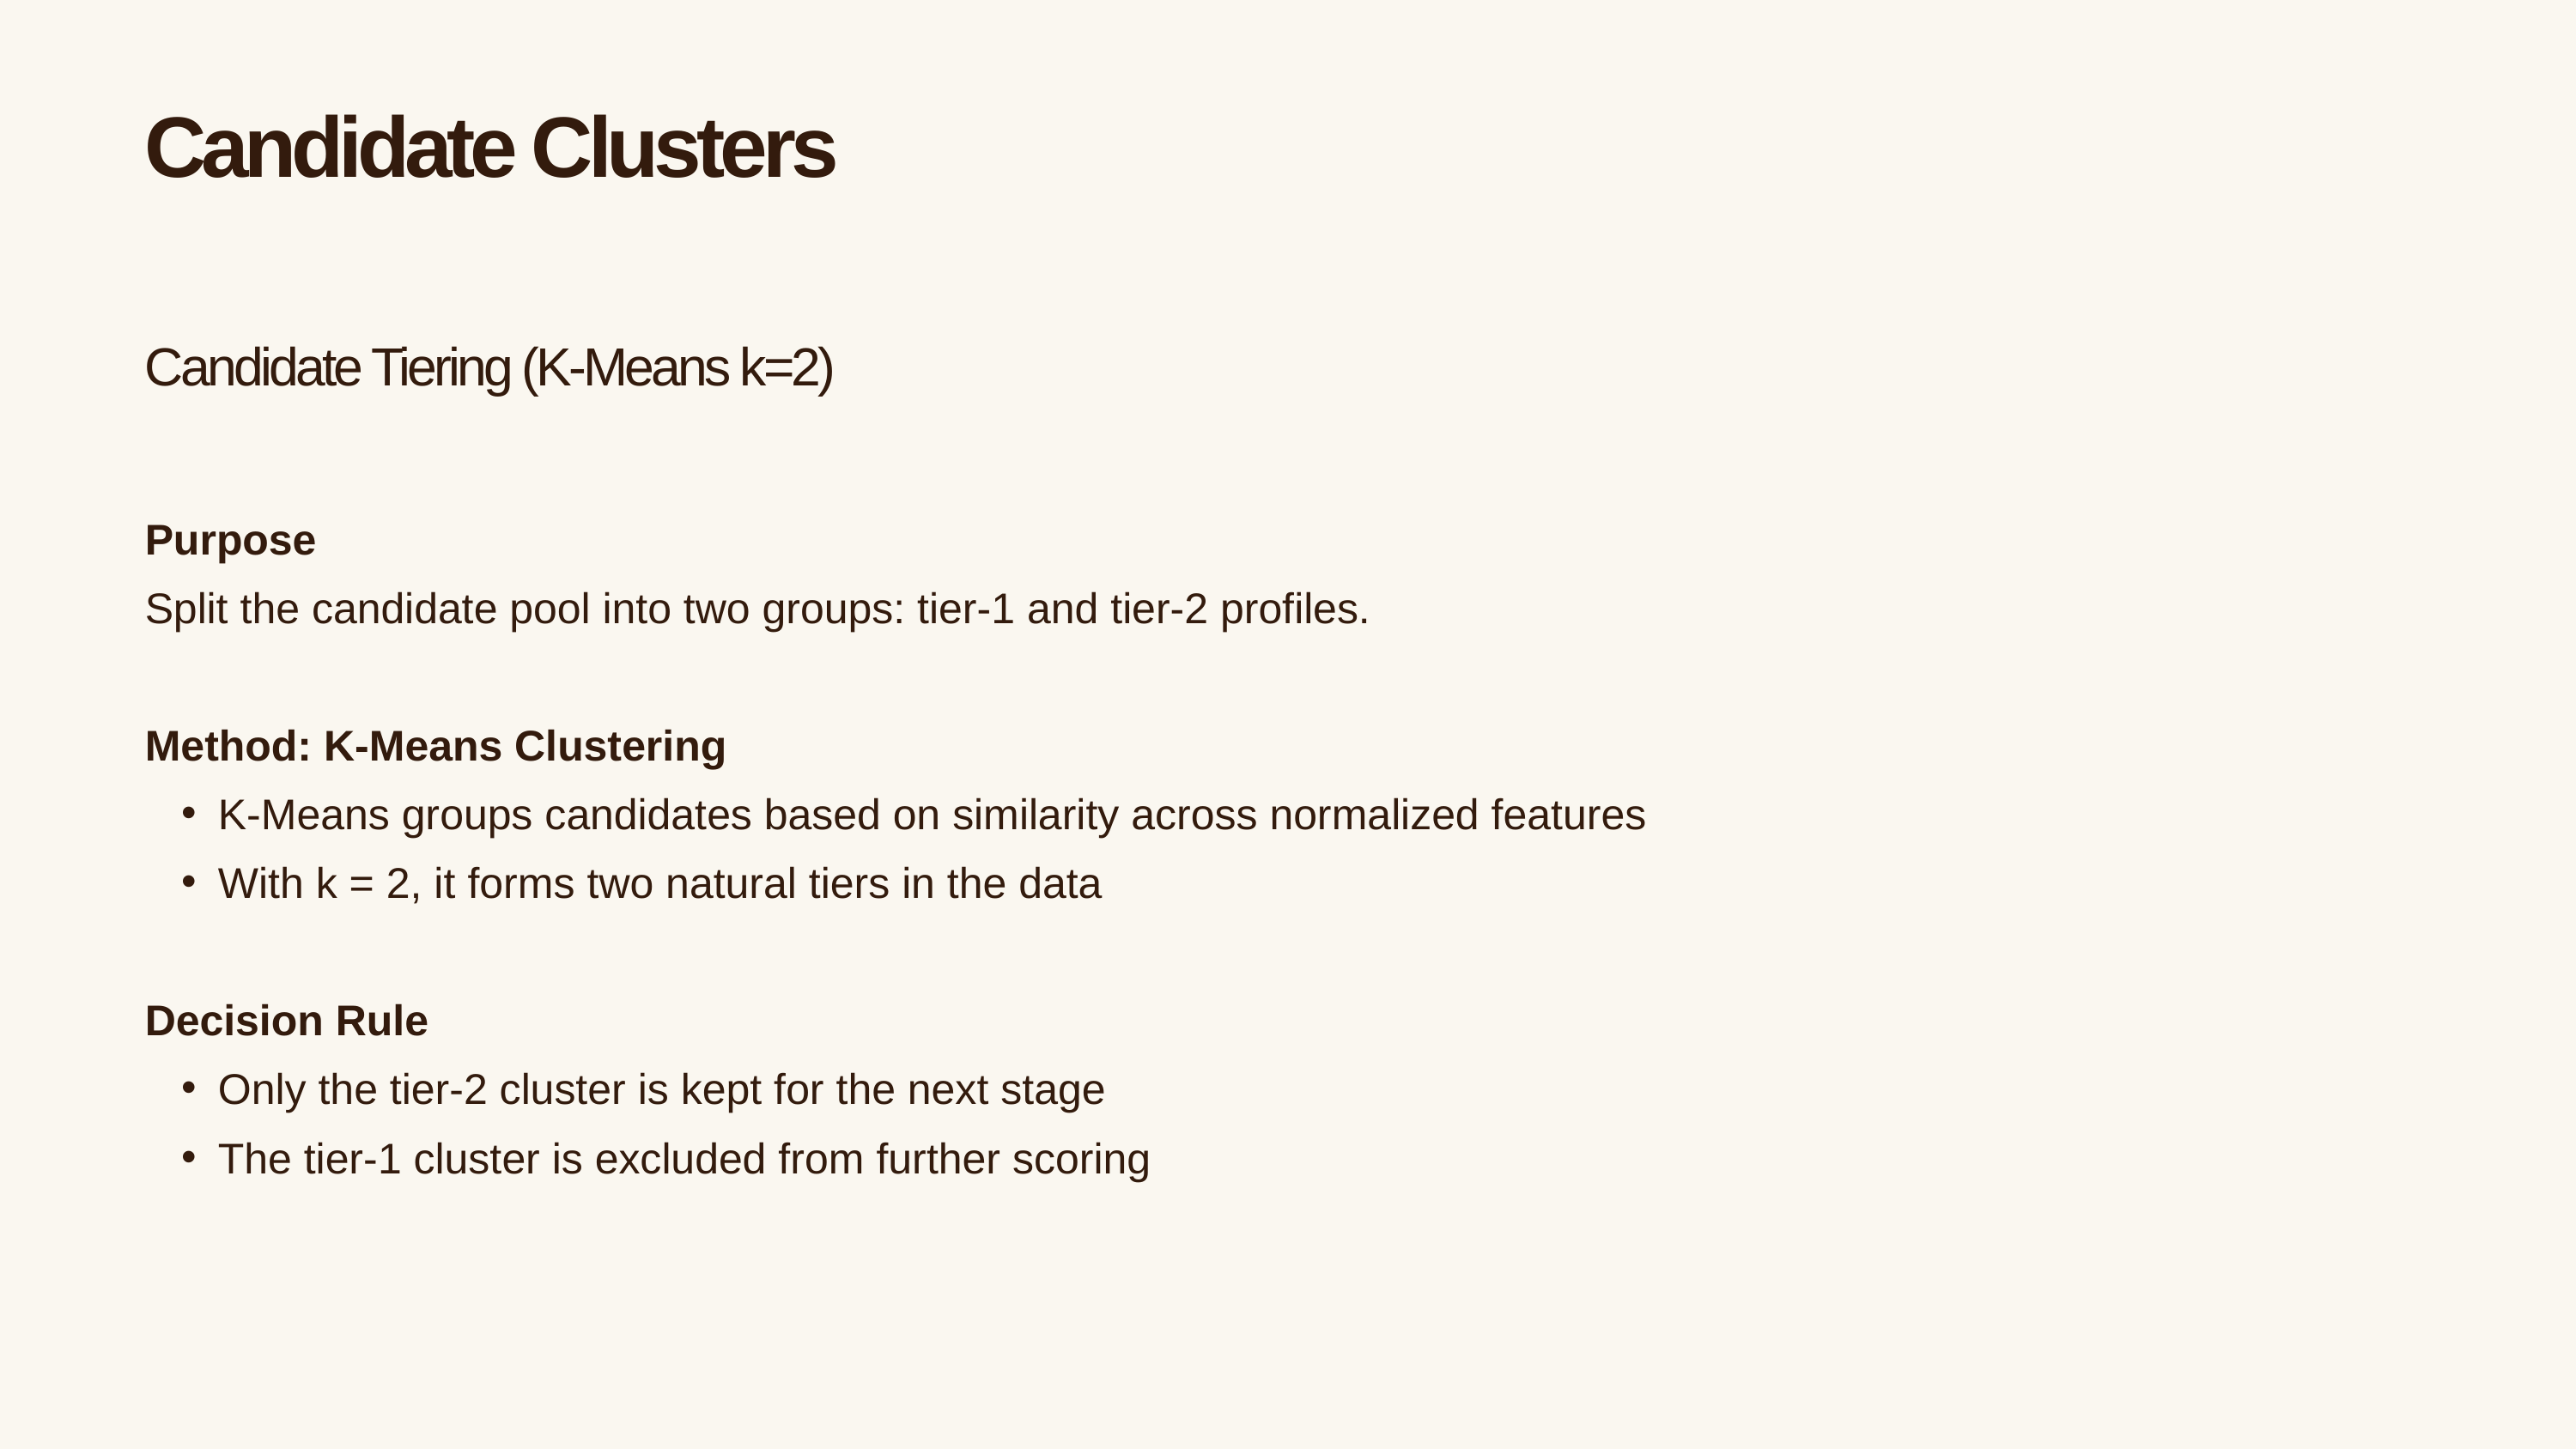

Candidate Clusters

Candidate Tiering (K-Means k=2)

Purpose
Split the candidate pool into two groups: tier-1 and tier-2 profiles.

Method: K-Means Clustering
K-Means groups candidates based on similarity across normalized features
With k = 2, it forms two natural tiers in the data

Decision Rule
Only the tier-2 cluster is kept for the next stage
The tier-1 cluster is excluded from further scoring